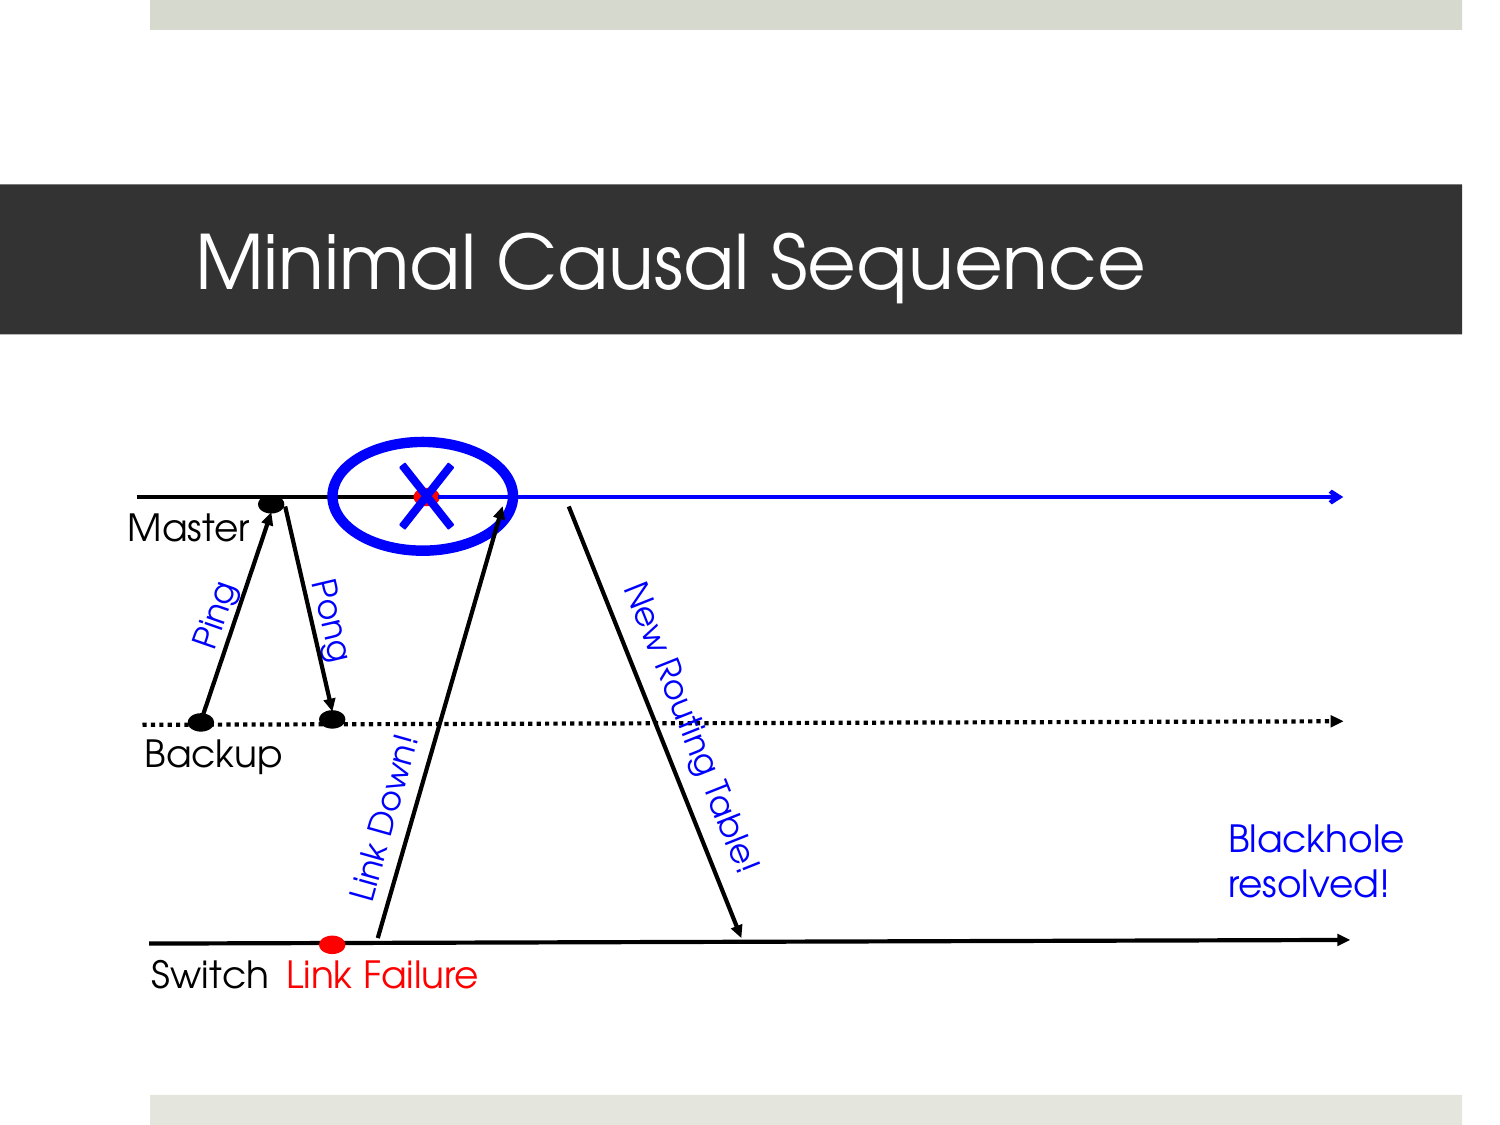

# Minimal Causal Sequence

Ping

Master
Pong

New Routing Table!
Backup
Link Down!
Blackhole resolved!

Switch
Link Failure